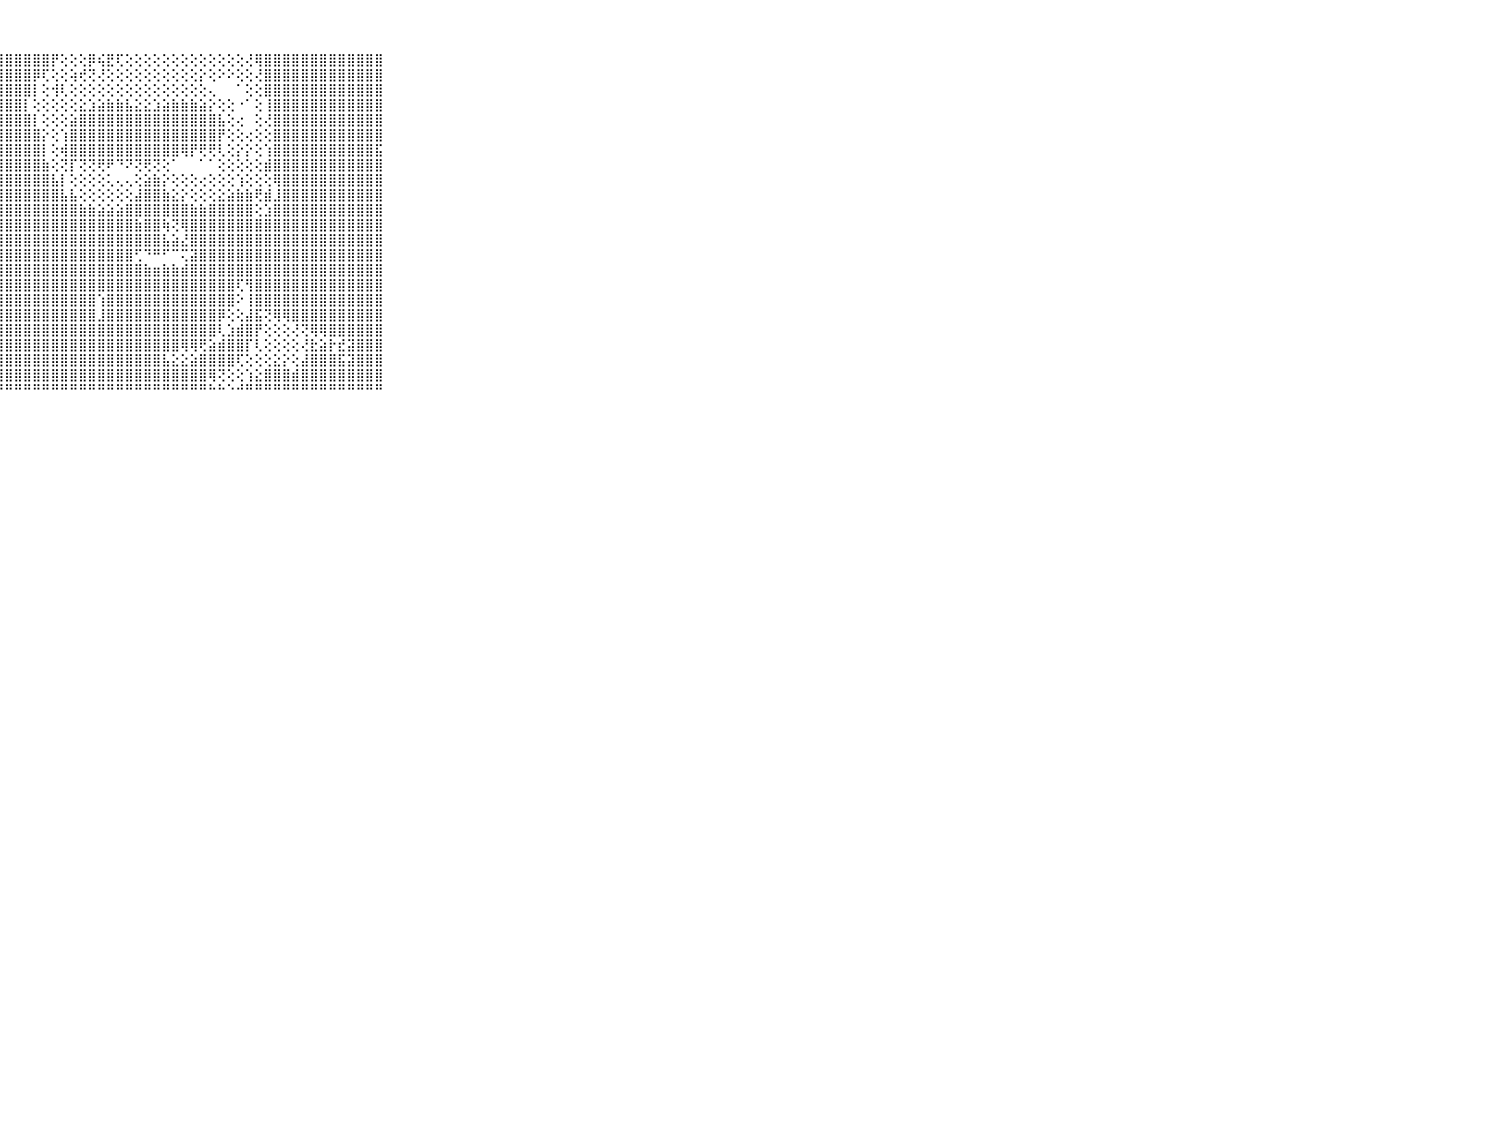

⠀⠀⠀⠀⠀⠀⠀⠀⠀⠀⠀⣿⣿⣿⣿⣿⣿⣿⣿⣿⣿⣿⣿⣿⣿⣿⣿⣿⣿⣿⣿⣿⣿⡟⢕⢕⢕⡿⢮⣟⢏⢕⢕⢕⢕⢕⢕⢕⢕⢕⢕⢕⢕⢕⢜⢿⣿⣿⣿⣿⣿⣿⣿⣿⣿⣿⣿⣿⣿⠀⠀⠀⠀⠀⠀⠀⠀⠀⠀⠀⠀
⠀⠀⠀⠀⠀⠀⠀⠀⠀⠀⠀⣿⣿⣿⣿⣿⣿⣿⣿⣿⣿⣿⣿⣿⣿⣿⣿⣿⣿⣿⣿⡿⢏⢕⢕⢵⢞⢝⢜⢕⢕⢕⢕⢕⢕⢕⢕⢕⢕⡕⢕⠕⠕⢕⢕⢜⣿⣿⣿⣿⣿⣿⣿⣿⣿⣿⣿⣿⣿⠀⠀⠀⠀⠀⠀⠀⠀⠀⠀⠀⠀
⠀⠀⠀⠀⠀⠀⠀⠀⠀⠀⠀⣿⣿⣿⣿⣿⣿⣿⣿⣿⣿⣿⣿⣿⣿⣿⣿⣿⣿⣿⣿⡇⢕⢺⢇⢕⢕⢕⢕⢕⢕⢕⢕⢕⢕⢕⢕⢕⢕⢕⢄⠀⠀⠁⢕⢕⣿⣿⣿⣿⣿⣿⣿⣿⣿⣿⣿⣿⣿⠀⠀⠀⠀⠀⠀⠀⠀⠀⠀⠀⠀
⠀⠀⠀⠀⠀⠀⠀⠀⠀⠀⠀⣿⣿⣿⣿⣿⣿⣿⣿⣿⣿⣿⣿⣿⣿⣿⣿⣿⣿⣿⡇⢕⢕⢕⢕⢕⣕⣱⣵⣷⣷⣧⣕⣕⣱⣵⣷⣷⣷⣵⡕⢕⢕⠐⠁⢕⢸⣿⣿⣿⣿⣿⣿⣿⣿⣿⣿⣿⣿⠀⠀⠀⠀⠀⠀⠀⠀⠀⠀⠀⠀
⠀⠀⠀⠀⠀⠀⠀⠀⠀⠀⠀⣿⣿⣿⣿⣿⣿⣿⣿⣿⣿⣿⣿⣿⣿⣿⣿⣿⣿⣿⣿⡇⢕⢕⢕⣵⣿⣿⣿⣿⣿⣿⣿⣿⣿⣿⣿⣿⣿⣿⣿⣧⢕⢔⠀⢕⢜⣿⣿⣿⣿⣿⣿⣿⣿⣿⣿⣿⣿⠀⠀⠀⠀⠀⠀⠀⠀⠀⠀⠀⠀
⠀⠀⠀⠀⠀⠀⠀⠀⠀⠀⠀⣿⣿⣿⣿⣿⣿⣿⣿⣿⣿⣿⣿⣿⣿⣿⣿⣿⣿⣿⣿⣿⡕⢕⢱⣿⣿⣿⣿⣿⣿⣿⣿⣿⣿⣿⣿⣿⣿⣿⣿⡟⢕⢕⢔⢕⢕⣿⣿⣿⣿⣿⣿⣿⣿⣿⣿⣿⣿⠀⠀⠀⠀⠀⠀⠀⠀⠀⠀⠀⠀
⠀⠀⠀⠀⠀⠀⠀⠀⠀⠀⠀⣿⣿⣿⣿⣿⣿⣿⣿⣿⣿⣿⣿⣿⣿⣿⣿⣿⣿⣿⣿⣿⡇⢕⢾⣿⣿⣿⣿⣿⣿⣿⣿⣿⣿⣿⣿⢿⡟⢟⢟⢇⢕⡕⡕⢕⢱⣿⣿⣿⣿⣿⣿⣿⣿⣿⣿⣿⣯⠀⠀⠀⠀⠀⠀⠀⠀⠀⠀⠀⠀
⠀⠀⠀⠀⠀⠀⠀⠀⠀⠀⠀⣿⣿⣿⣿⣿⣿⣿⣿⣿⣿⣿⣿⣿⣿⣿⣿⣿⣿⣿⣿⣿⣷⢕⢝⡏⢝⢝⢟⠟⠙⠝⢝⢟⢝⢕⠁⠀⠀⠁⠁⢕⢕⢕⢕⢕⣾⣿⣿⣿⣿⣿⣿⣿⣿⣿⣿⣿⣿⠀⠀⠀⠀⠀⠀⠀⠀⠀⠀⠀⠀
⠀⠀⠀⠀⠀⠀⠀⠀⠀⠀⠀⣿⣿⣿⣿⣿⣿⣿⣿⣿⣿⣿⣿⣿⣿⣿⣿⣿⣿⣿⣿⣿⣿⣧⡇⢕⢕⢕⢕⢅⢄⢄⢕⣵⣷⡕⢕⢕⢕⢔⢕⢕⢕⢱⢕⢕⢕⢿⣿⣿⣿⣿⣿⣿⣿⣿⣿⣿⣿⠀⠀⠀⠀⠀⠀⠀⠀⠀⠀⠀⠀
⠀⠀⠀⠀⠀⠀⠀⠀⠀⠀⠀⣿⣿⣿⣿⣿⣿⣿⣿⣿⣿⣿⣿⣿⣿⣿⣿⣿⣿⣿⣿⣿⣿⣿⣧⣧⢕⢕⢕⢕⢕⢕⣼⣿⣿⣷⣕⡕⢕⢕⢕⣕⣵⣷⣷⢟⣾⣸⣿⣿⣿⣿⣿⣿⣿⣿⣿⣿⣿⠀⠀⠀⠀⠀⠀⠀⠀⠀⠀⠀⠀
⠀⠀⠀⠀⠀⠀⠀⠀⠀⠀⠀⣿⣿⣿⣿⣿⣿⣿⣿⣿⣿⣿⣿⣿⣿⣿⣿⣿⣿⣿⣿⣿⣿⣿⣿⣿⣷⣷⣵⣵⣵⣿⣿⣿⣿⣿⣿⣿⣷⣷⣿⣿⣿⣿⣿⢕⣱⣿⣿⣿⣿⣿⣿⣿⣿⣿⣿⣿⣿⠀⠀⠀⠀⠀⠀⠀⠀⠀⠀⠀⠀
⠀⠀⠀⠀⠀⠀⠀⠀⠀⠀⠀⣿⣿⣿⣿⣿⣿⣿⣿⣿⣿⣿⣿⣿⣿⣿⣿⣿⣿⣿⣿⣿⣿⣿⣿⣿⣿⣿⣿⣿⣿⣿⣷⣿⣿⢷⢝⢿⣿⣿⣿⣿⣿⣿⣿⣿⣿⣿⣿⣿⣿⣿⣿⣿⣿⣿⣿⣿⣿⠀⠀⠀⠀⠀⠀⠀⠀⠀⠀⠀⠀
⠀⠀⠀⠀⠀⠀⠀⠀⠀⠀⠀⣿⣿⣿⣿⣿⣿⣿⣿⣿⣿⣿⣿⣿⣿⣿⣿⣿⣿⣿⣿⣿⣿⣿⣿⣿⣿⣿⣿⣿⣿⣿⣿⣿⣿⣧⣵⣜⣿⣿⣿⣿⣿⣿⣿⣿⣿⣿⣿⣿⣿⣿⣿⣿⣿⣿⣿⣿⣿⠀⠀⠀⠀⠀⠀⠀⠀⠀⠀⠀⠀
⠀⠀⠀⠀⠀⠀⠀⠀⠀⠀⠀⣿⣿⣿⣿⣿⣿⣿⣿⣿⣿⣿⣿⣿⣿⣿⣿⣿⣿⣿⣿⣿⣿⣿⣿⣿⣿⣿⣿⣿⣿⣿⢋⠙⠛⠋⠉⢍⣽⣿⣿⣿⣿⣿⣿⣿⣿⣿⣿⣿⣿⣿⣿⣿⣿⣿⣿⣿⣿⠀⠀⠀⠀⠀⠀⠀⠀⠀⠀⠀⠀
⠀⠀⠀⠀⠀⠀⠀⠀⠀⠀⠀⣿⣿⣿⣿⣿⣿⣿⣿⣿⣿⣿⣿⣿⣿⣿⣿⣿⣿⣿⣿⣿⣿⣿⣿⣿⣿⣿⣿⣿⣿⣿⣿⣷⣶⣷⣷⣾⣿⣿⣿⣿⣿⣿⣿⣿⣿⣿⣿⣿⣿⣿⣿⣿⣿⣿⣿⣿⣿⠀⠀⠀⠀⠀⠀⠀⠀⠀⠀⠀⠀
⠀⠀⠀⠀⠀⠀⠀⠀⠀⠀⠀⣿⣿⣿⣿⣿⣿⣿⣿⣿⣿⣿⣿⣿⣿⣿⣿⣿⣿⣿⣿⣿⣿⣿⣿⣿⣿⣿⣿⣿⣿⣿⣿⣿⣿⣿⣿⣿⣿⣿⣿⣿⣿⢏⢻⣿⣿⣿⣿⣿⣿⣿⣿⣿⣿⣿⣿⣿⣿⠀⠀⠀⠀⠀⠀⠀⠀⠀⠀⠀⠀
⠀⠀⠀⠀⠀⠀⠀⠀⠀⠀⠀⣿⣿⣿⣿⣿⣿⣿⣿⣿⣿⣿⣿⣿⣿⣿⣿⣿⣿⣿⣿⣿⣿⣿⣿⣿⣿⣿⢱⣿⣿⣿⣿⣿⣿⣿⣿⣿⣿⣿⣿⣿⣿⠕⢸⣿⣿⣿⣿⣿⣿⣿⣿⣿⣿⣿⣿⣿⣿⠀⠀⠀⠀⠀⠀⠀⠀⠀⠀⠀⠀
⠀⠀⠀⠀⠀⠀⠀⠀⠀⠀⠀⣿⣿⣿⣿⣿⣿⣿⣿⣿⣿⣿⣿⣿⣿⣿⣿⣿⣿⣿⣿⣿⣿⣿⣿⣿⣿⣿⣸⣿⣿⣿⣿⣿⣿⣿⣿⣿⣿⣿⣿⡿⢕⢕⣼⣯⢝⢿⢿⣿⣿⣿⣿⣿⣿⣿⣿⣿⣿⠀⠀⠀⠀⠀⠀⠀⠀⠀⠀⠀⠀
⠀⠀⠀⠀⠀⠀⠀⠀⠀⠀⠀⣿⣿⣿⣿⣿⣿⣿⣿⣿⣿⣿⣿⣿⣿⣿⣿⣿⣿⣿⣿⣿⣿⣿⣿⣿⣿⣿⣿⣿⣿⣿⣿⣿⣿⣿⣿⣿⣿⣿⣿⢇⣱⣾⣿⡟⢕⢕⢕⢜⢝⢿⢿⣿⣿⣿⣿⣿⣿⠀⠀⠀⠀⠀⠀⠀⠀⠀⠀⠀⠀
⠀⠀⠀⠀⠀⠀⠀⠀⠀⠀⠀⣿⣿⣿⣿⣿⣿⣿⣿⣿⣿⣿⣿⣿⣿⣿⣿⣿⣿⣿⣿⣿⣿⣿⣿⣿⣿⣿⣿⣿⣿⣿⣿⣿⣿⣿⣿⢿⢿⢟⣵⣾⣿⣿⡏⢇⢕⢕⢕⢕⢜⣗⣵⡗⣞⣽⣿⣿⣿⠀⠀⠀⠀⠀⠀⠀⠀⠀⠀⠀⠀
⠀⠀⠀⠀⠀⠀⠀⠀⠀⠀⠀⣿⣿⣿⣿⣿⣿⣿⣿⣿⣿⣿⣿⣿⣿⣿⣿⣿⣿⣿⣿⣿⣿⣿⣿⣿⣿⣿⣿⣿⣿⣿⣿⣿⣿⣧⣕⣕⣵⣿⣿⣿⣿⢏⢕⢕⢕⣕⡕⢕⣼⣿⣿⣿⣯⣽⣿⣿⣿⠀⠀⠀⠀⠀⠀⠀⠀⠀⠀⠀⠀
⠀⠀⠀⠀⠀⠀⠀⠀⠀⠀⠀⣿⣿⣿⣿⣿⣿⣿⣿⣿⣿⣿⣿⣿⣿⣿⣿⣿⣿⣿⣿⣿⣿⣿⣿⣿⣿⣿⣿⣿⣿⣿⣿⣿⣿⣿⣿⣿⣿⣿⢿⢝⢕⢕⢱⣕⣿⣿⣿⣾⣿⣿⣿⣿⣿⣿⣿⣿⣿⠀⠀⠀⠀⠀⠀⠀⠀⠀⠀⠀⠀
⠀⠀⠀⠀⠀⠀⠀⠀⠀⠀⠀⠛⠛⠛⠛⠛⠛⠛⠛⠛⠛⠛⠛⠛⠛⠛⠛⠛⠛⠛⠛⠛⠛⠛⠛⠛⠛⠛⠛⠛⠛⠛⠛⠛⠛⠛⠛⠛⠛⠛⠓⠓⠑⠚⠛⠛⠛⠛⠛⠛⠛⠛⠛⠛⠛⠛⠛⠛⠛⠀⠀⠀⠀⠀⠀⠀⠀⠀⠀⠀⠀